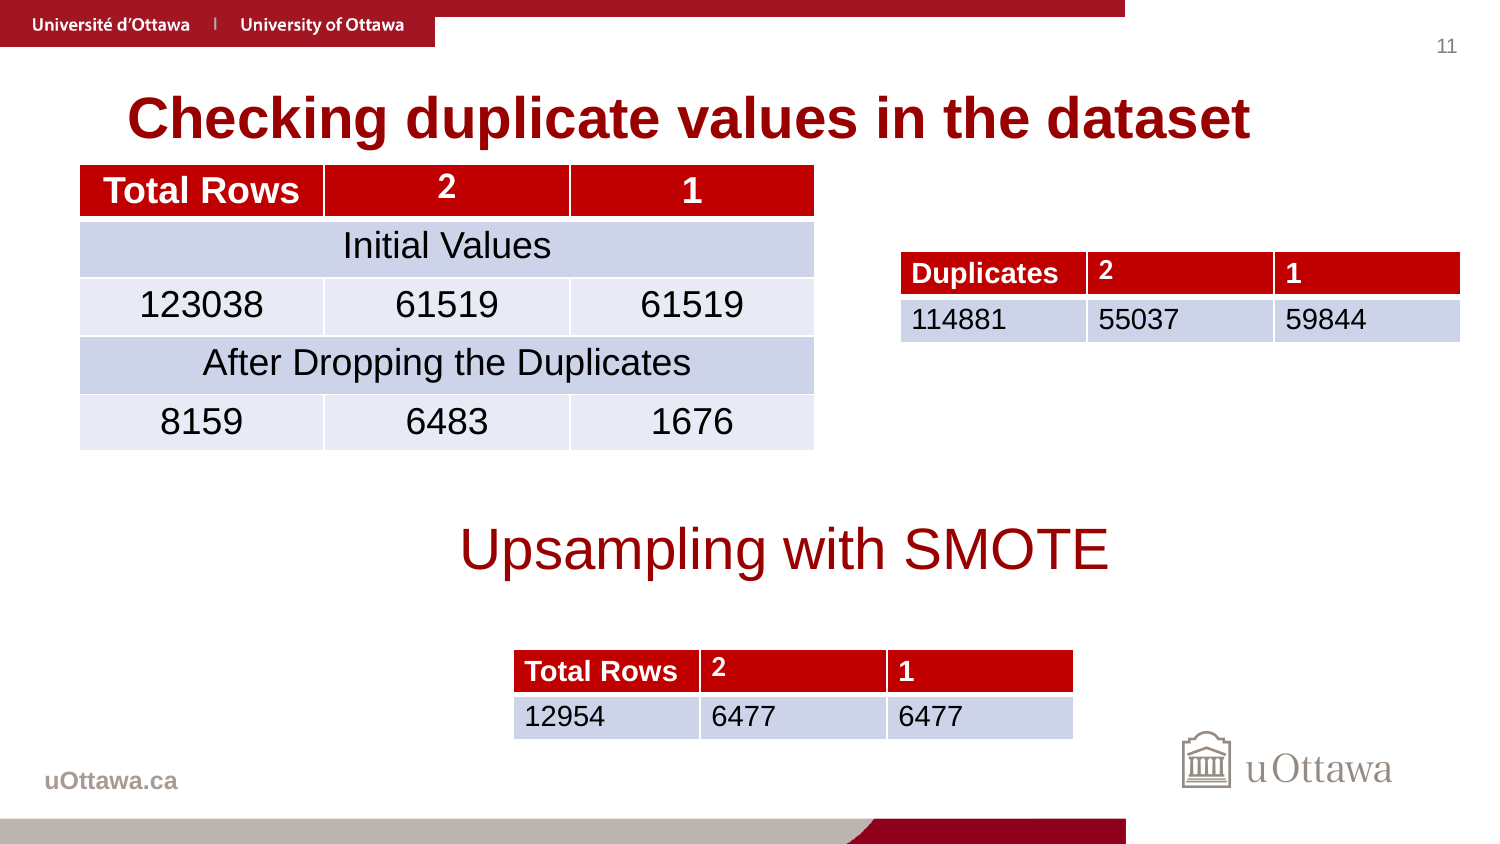

# Checking duplicate values in the dataset
| Total Rows | 2 | 1 |
| --- | --- | --- |
| Initial Values |  |  |
| 123038 | 61519 | 61519 |
| After Dropping the Duplicates |  |  |
| 8159 | 6483 | 1676 |
| Duplicates | 2 | 1 |
| --- | --- | --- |
| 114881 | 55037 | 59844 |
Upsampling with SMOTE
| Total Rows | 2 | 1 |
| --- | --- | --- |
| 12954 | 6477 | 6477 |